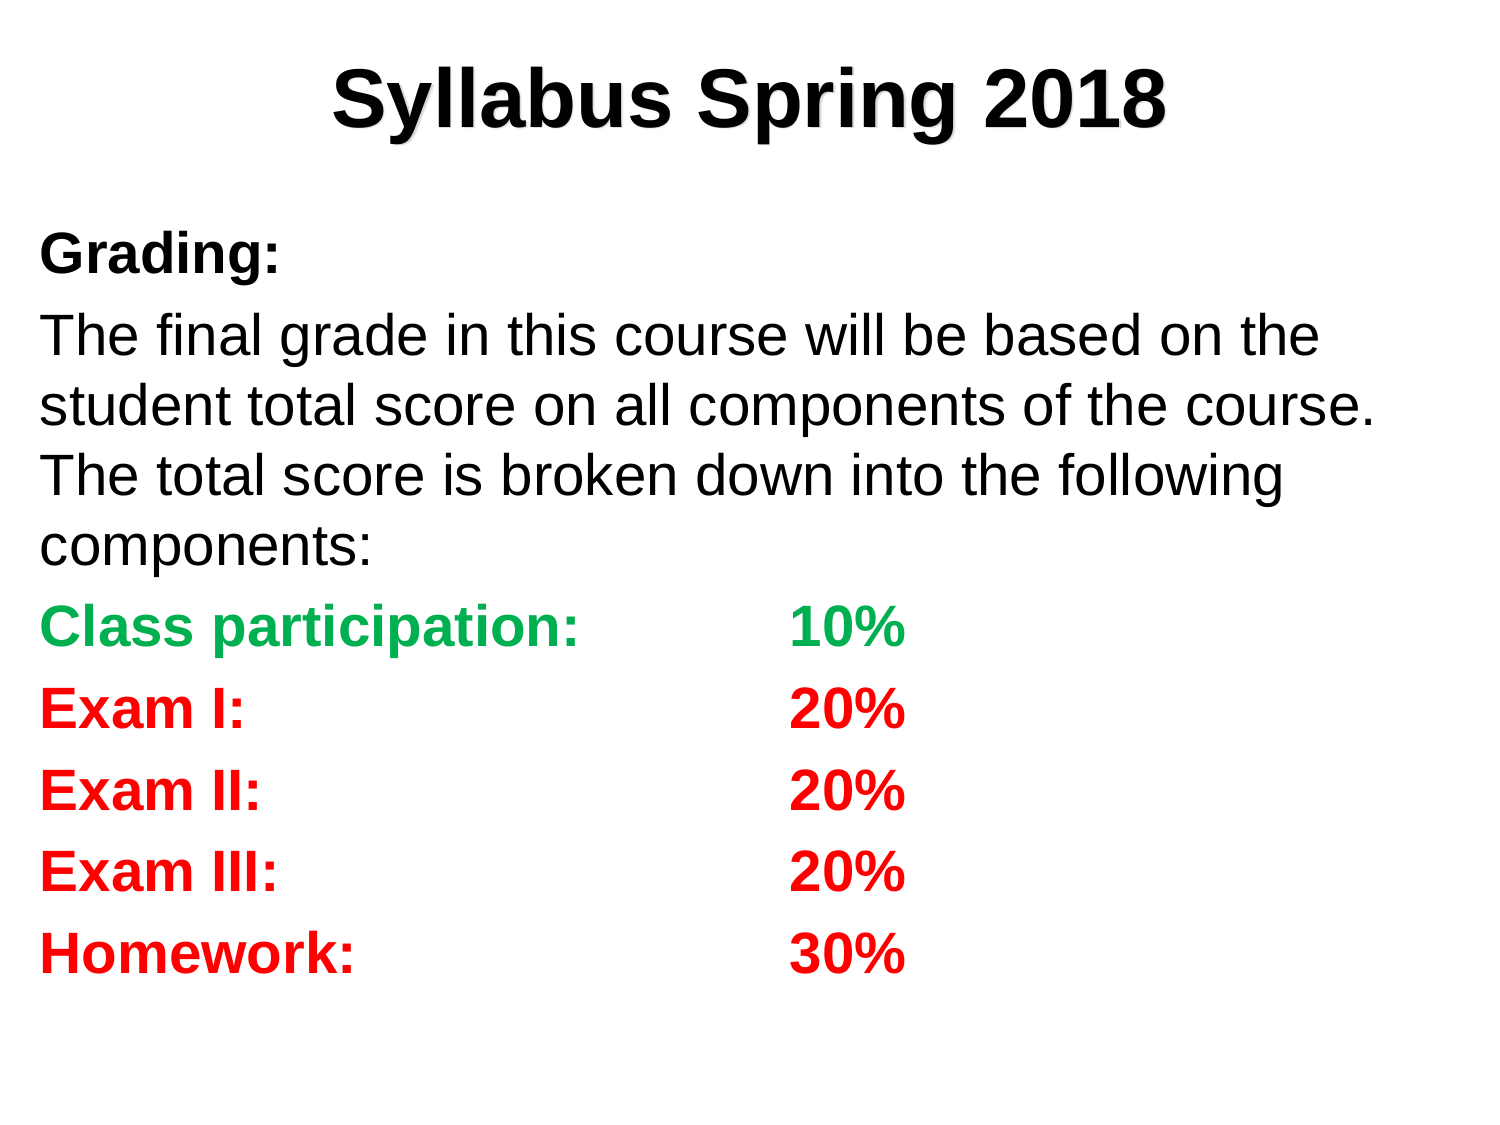

# Syllabus Spring 2018
Grading:
The final grade in this course will be based on the student total score on all components of the course. The total score is broken down into the following components:
Class participation:		10%
Exam I:				20%
Exam II:				20%
Exam III:				20%
Homework:			30%